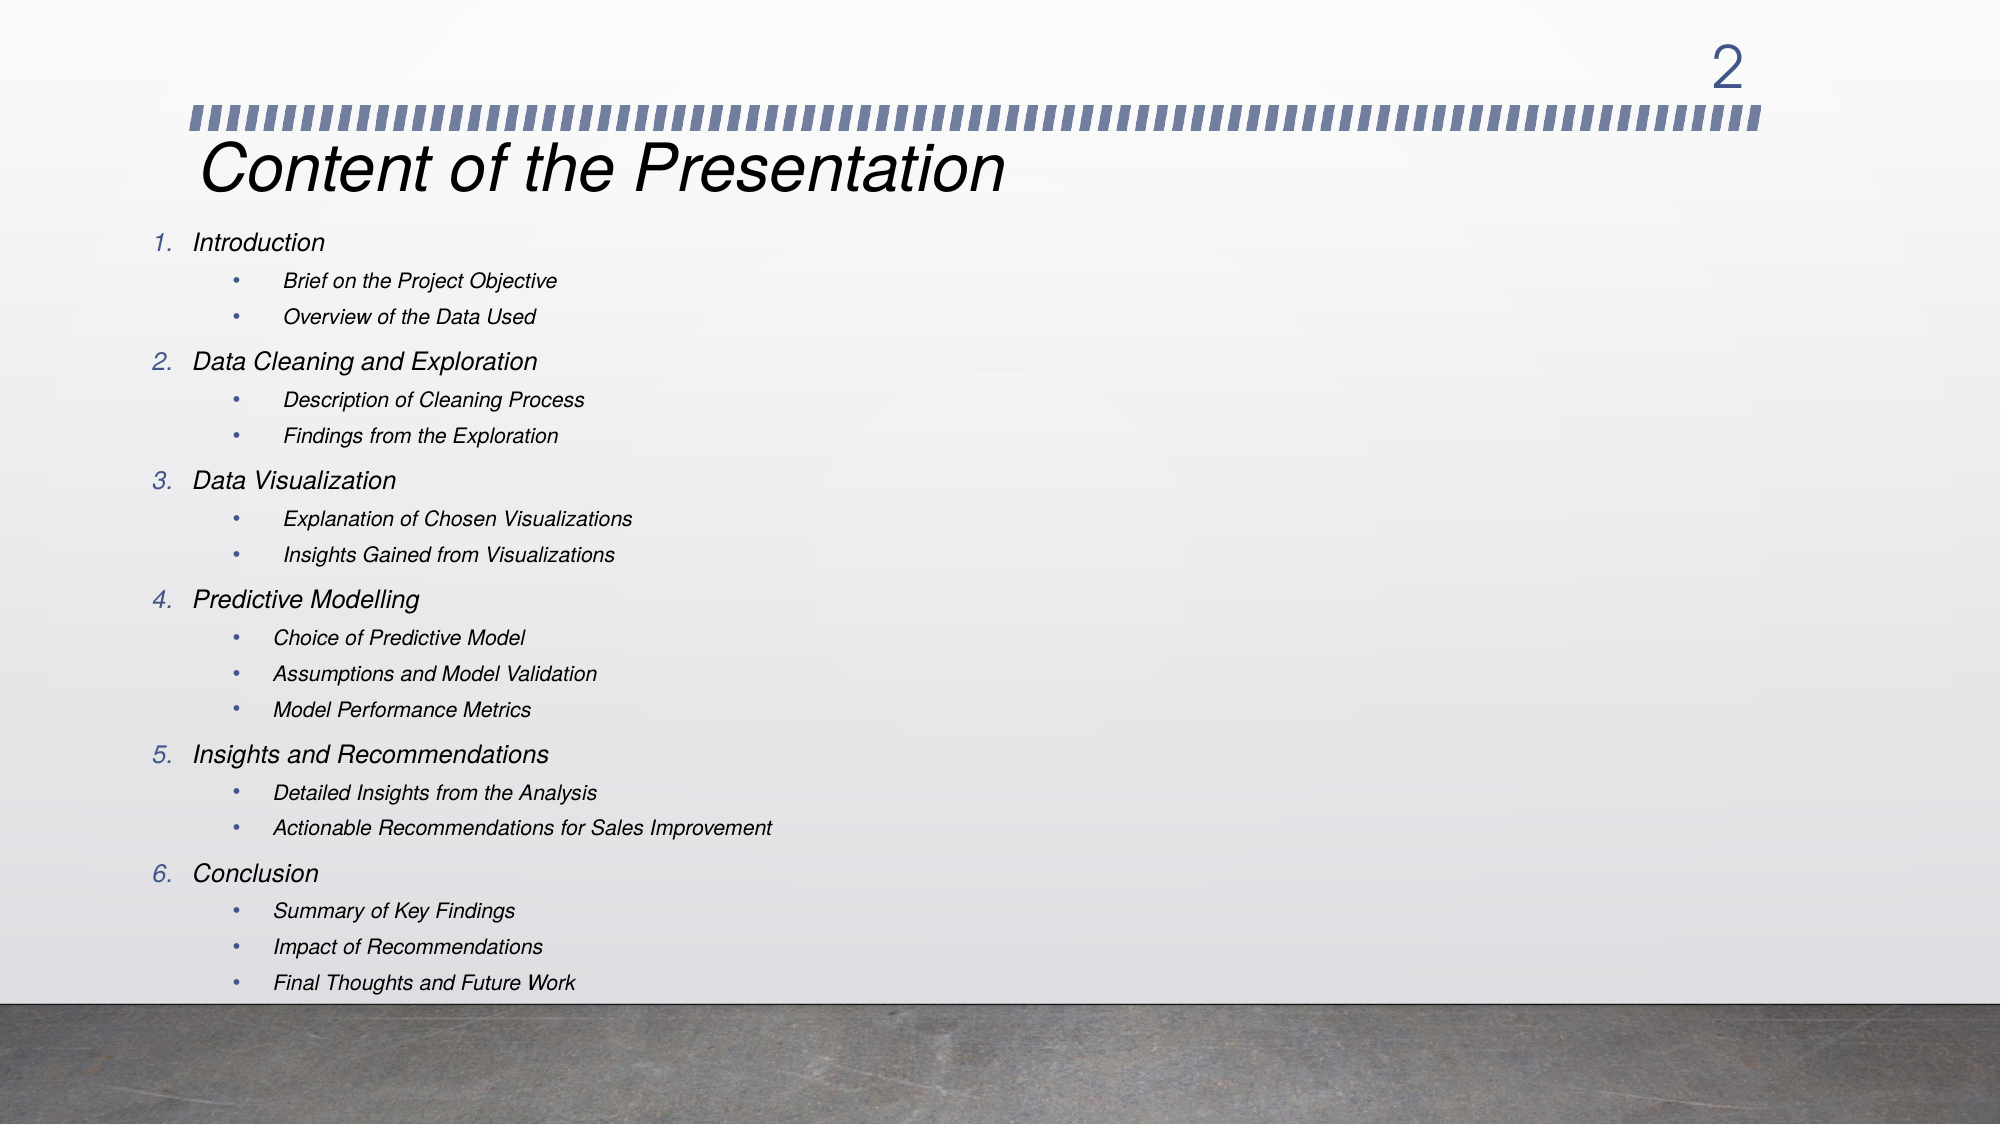

2
# Content of the Presentation
Introduction
Brief on the Project Objective
Overview of the Data Used
Data Cleaning and Exploration
Description of Cleaning Process
Findings from the Exploration
Data Visualization
Explanation of Chosen Visualizations
Insights Gained from Visualizations
Predictive Modelling
Choice of Predictive Model
Assumptions and Model Validation
Model Performance Metrics
Insights and Recommendations
Detailed Insights from the Analysis
Actionable Recommendations for Sales Improvement
Conclusion
Summary of Key Findings
Impact of Recommendations
Final Thoughts and Future Work